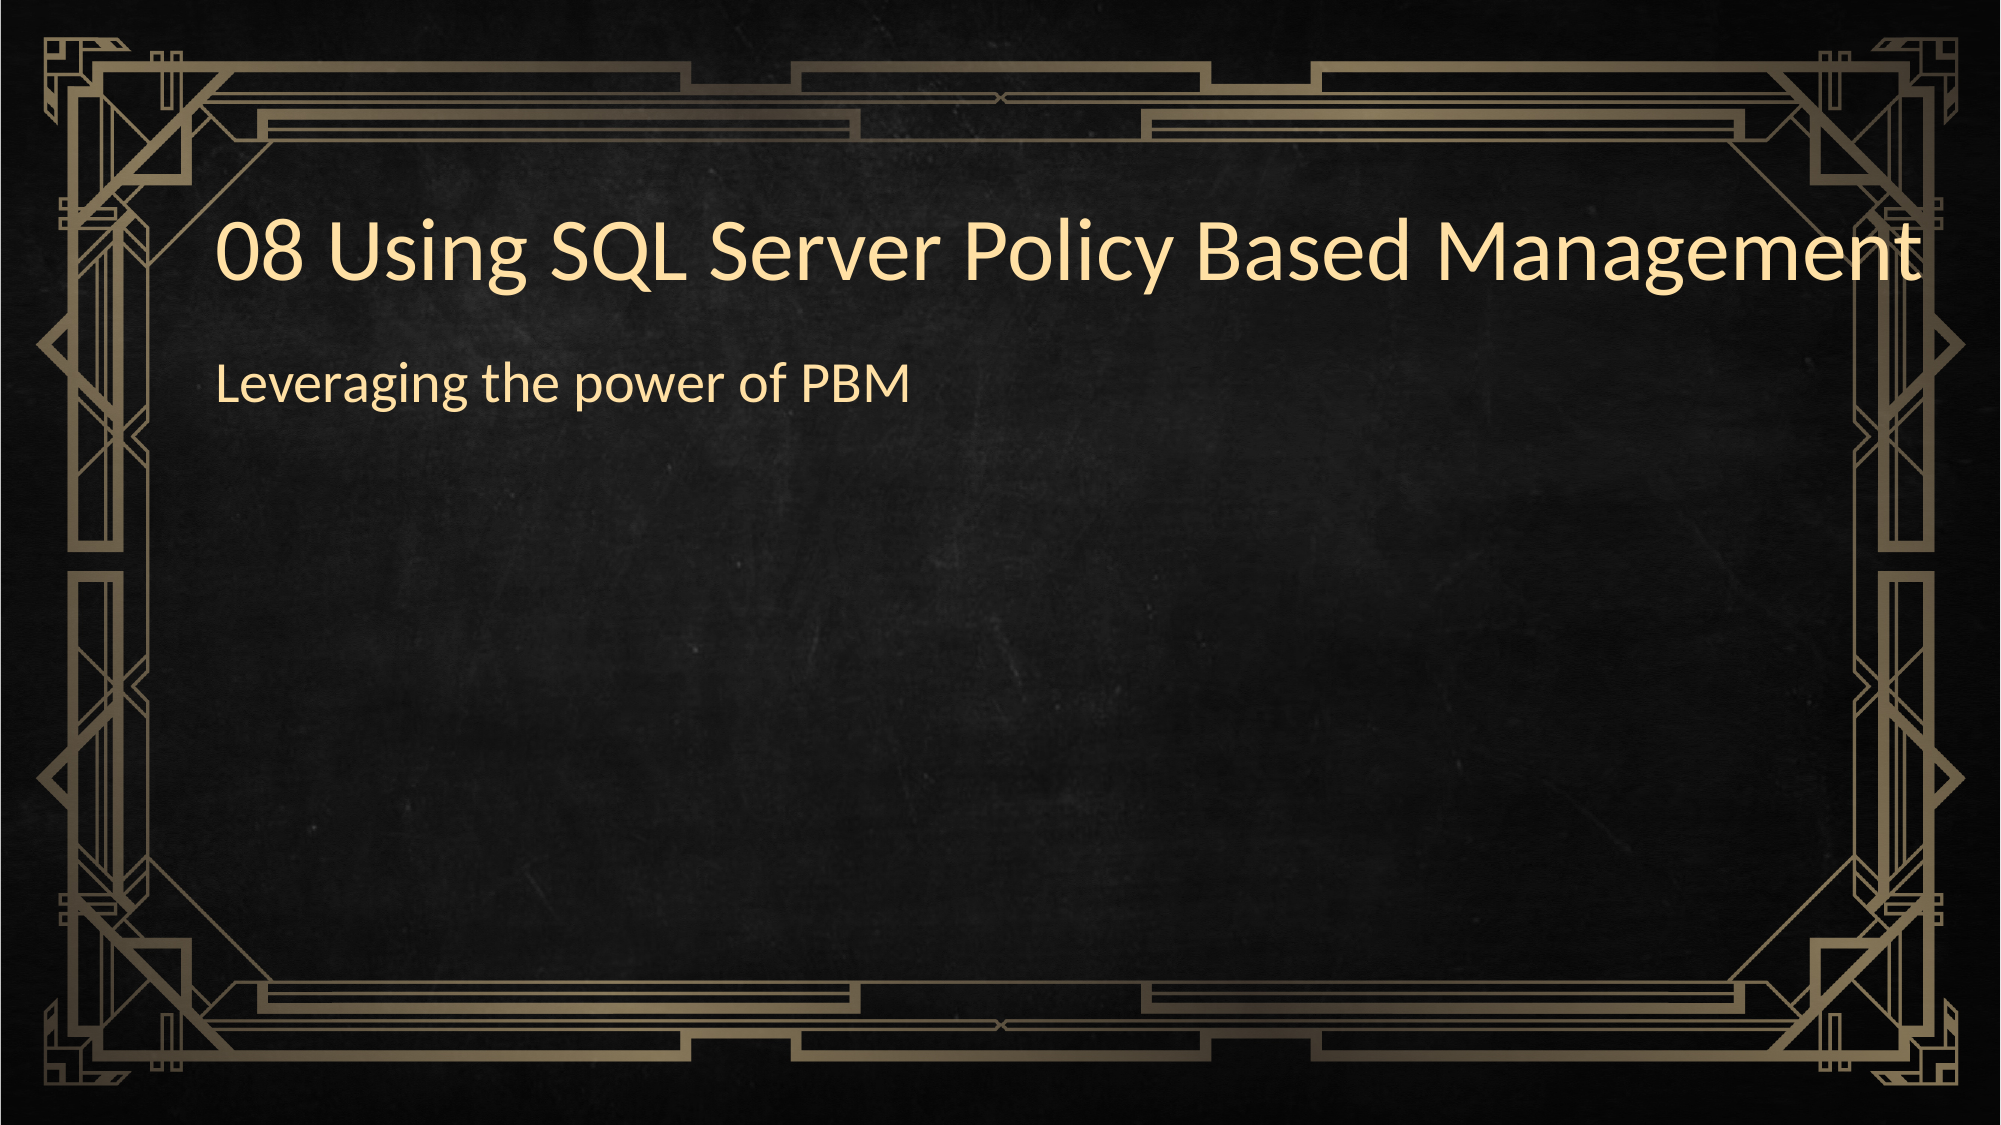

# 08 Using SQL Server Policy Based Management
Leveraging the power of PBM